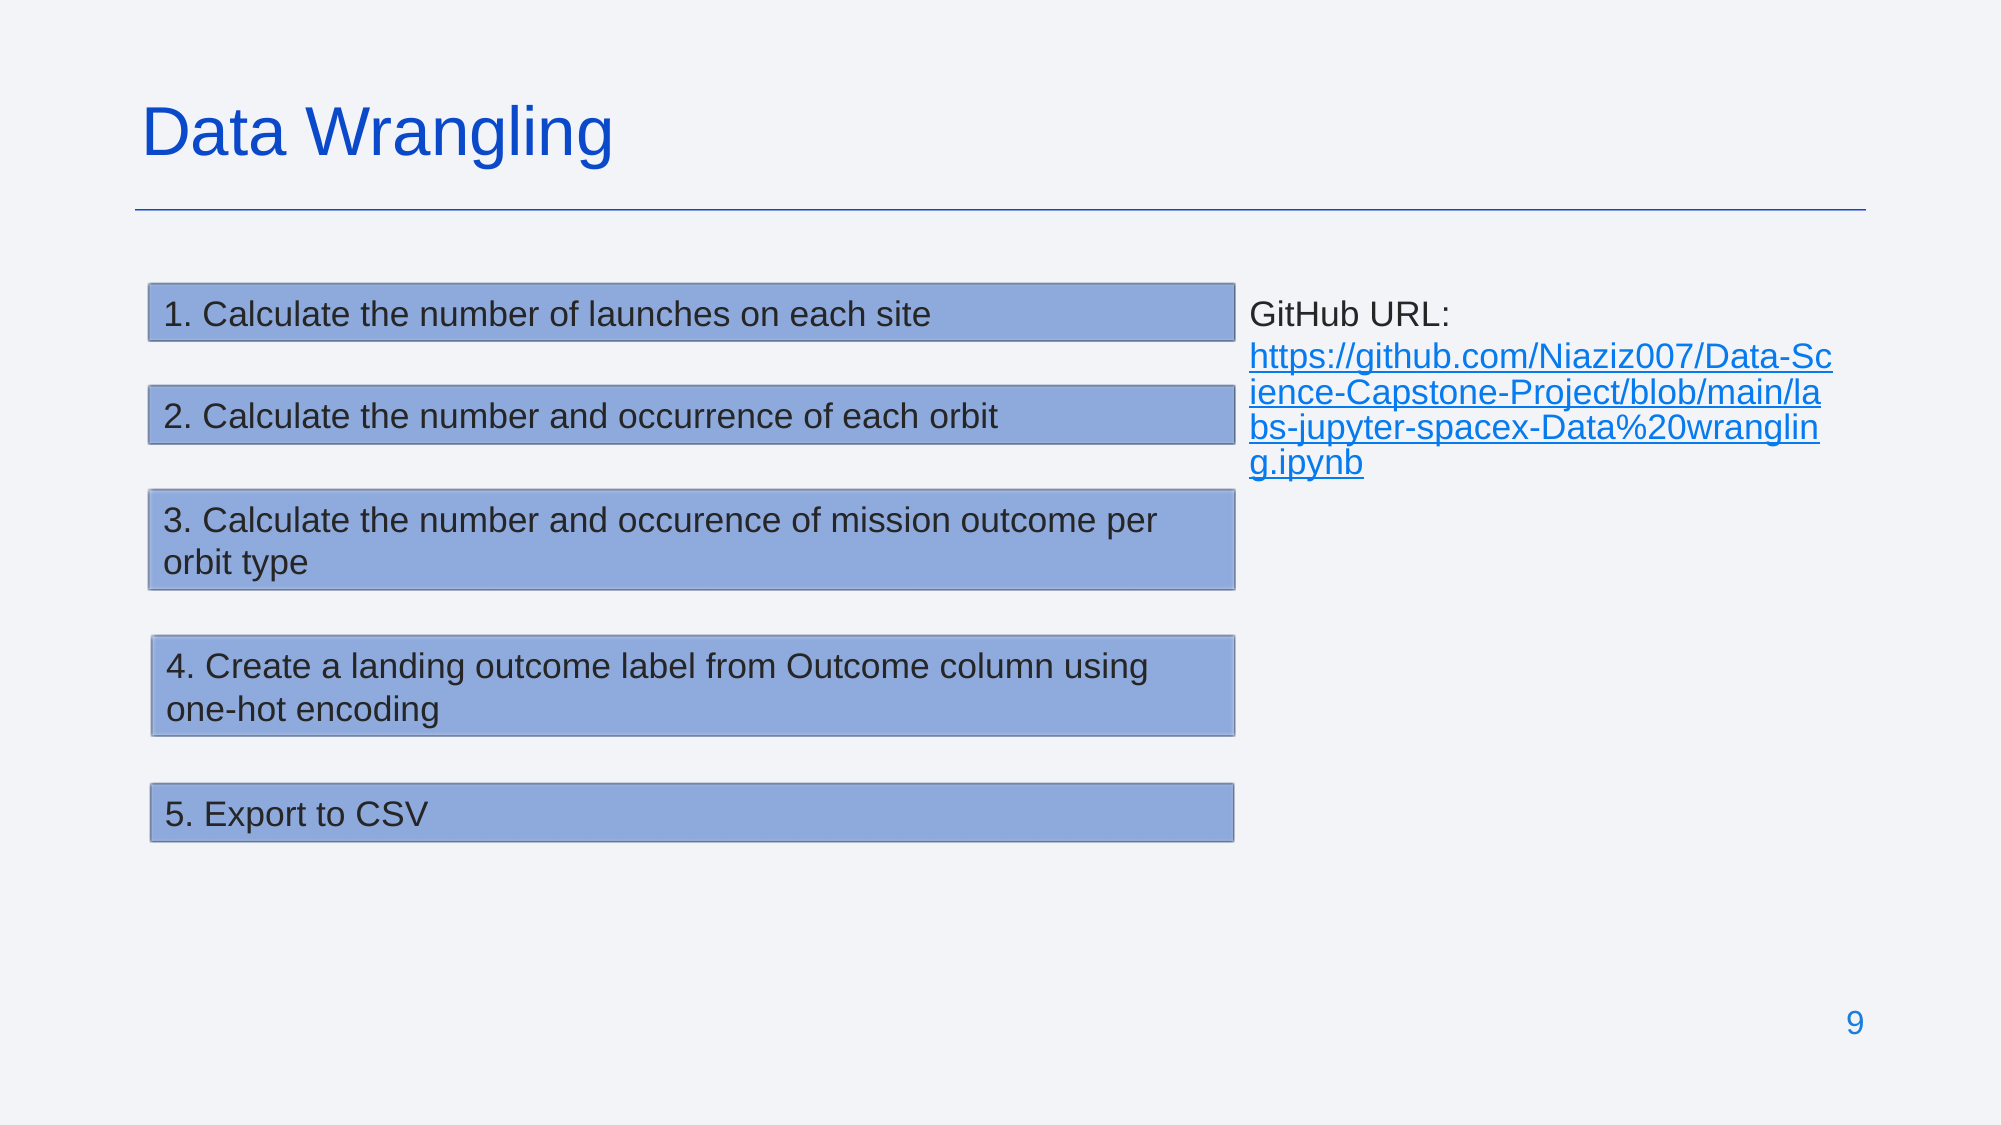

Data Wrangling
1. Calculate the number of launches on each site
GitHub URL: https://github.com/Niaziz007/Data-Science-Capstone-Project/blob/main/labs-jupyter-spacex-Data%20wrangling.ipynb

2. Calculate the number and occurrence of each orbit
3. Calculate the number and occurence of mission outcome per orbit type
4. Create a landing outcome label from Outcome column using one-hot encoding
5. Export to CSV
9